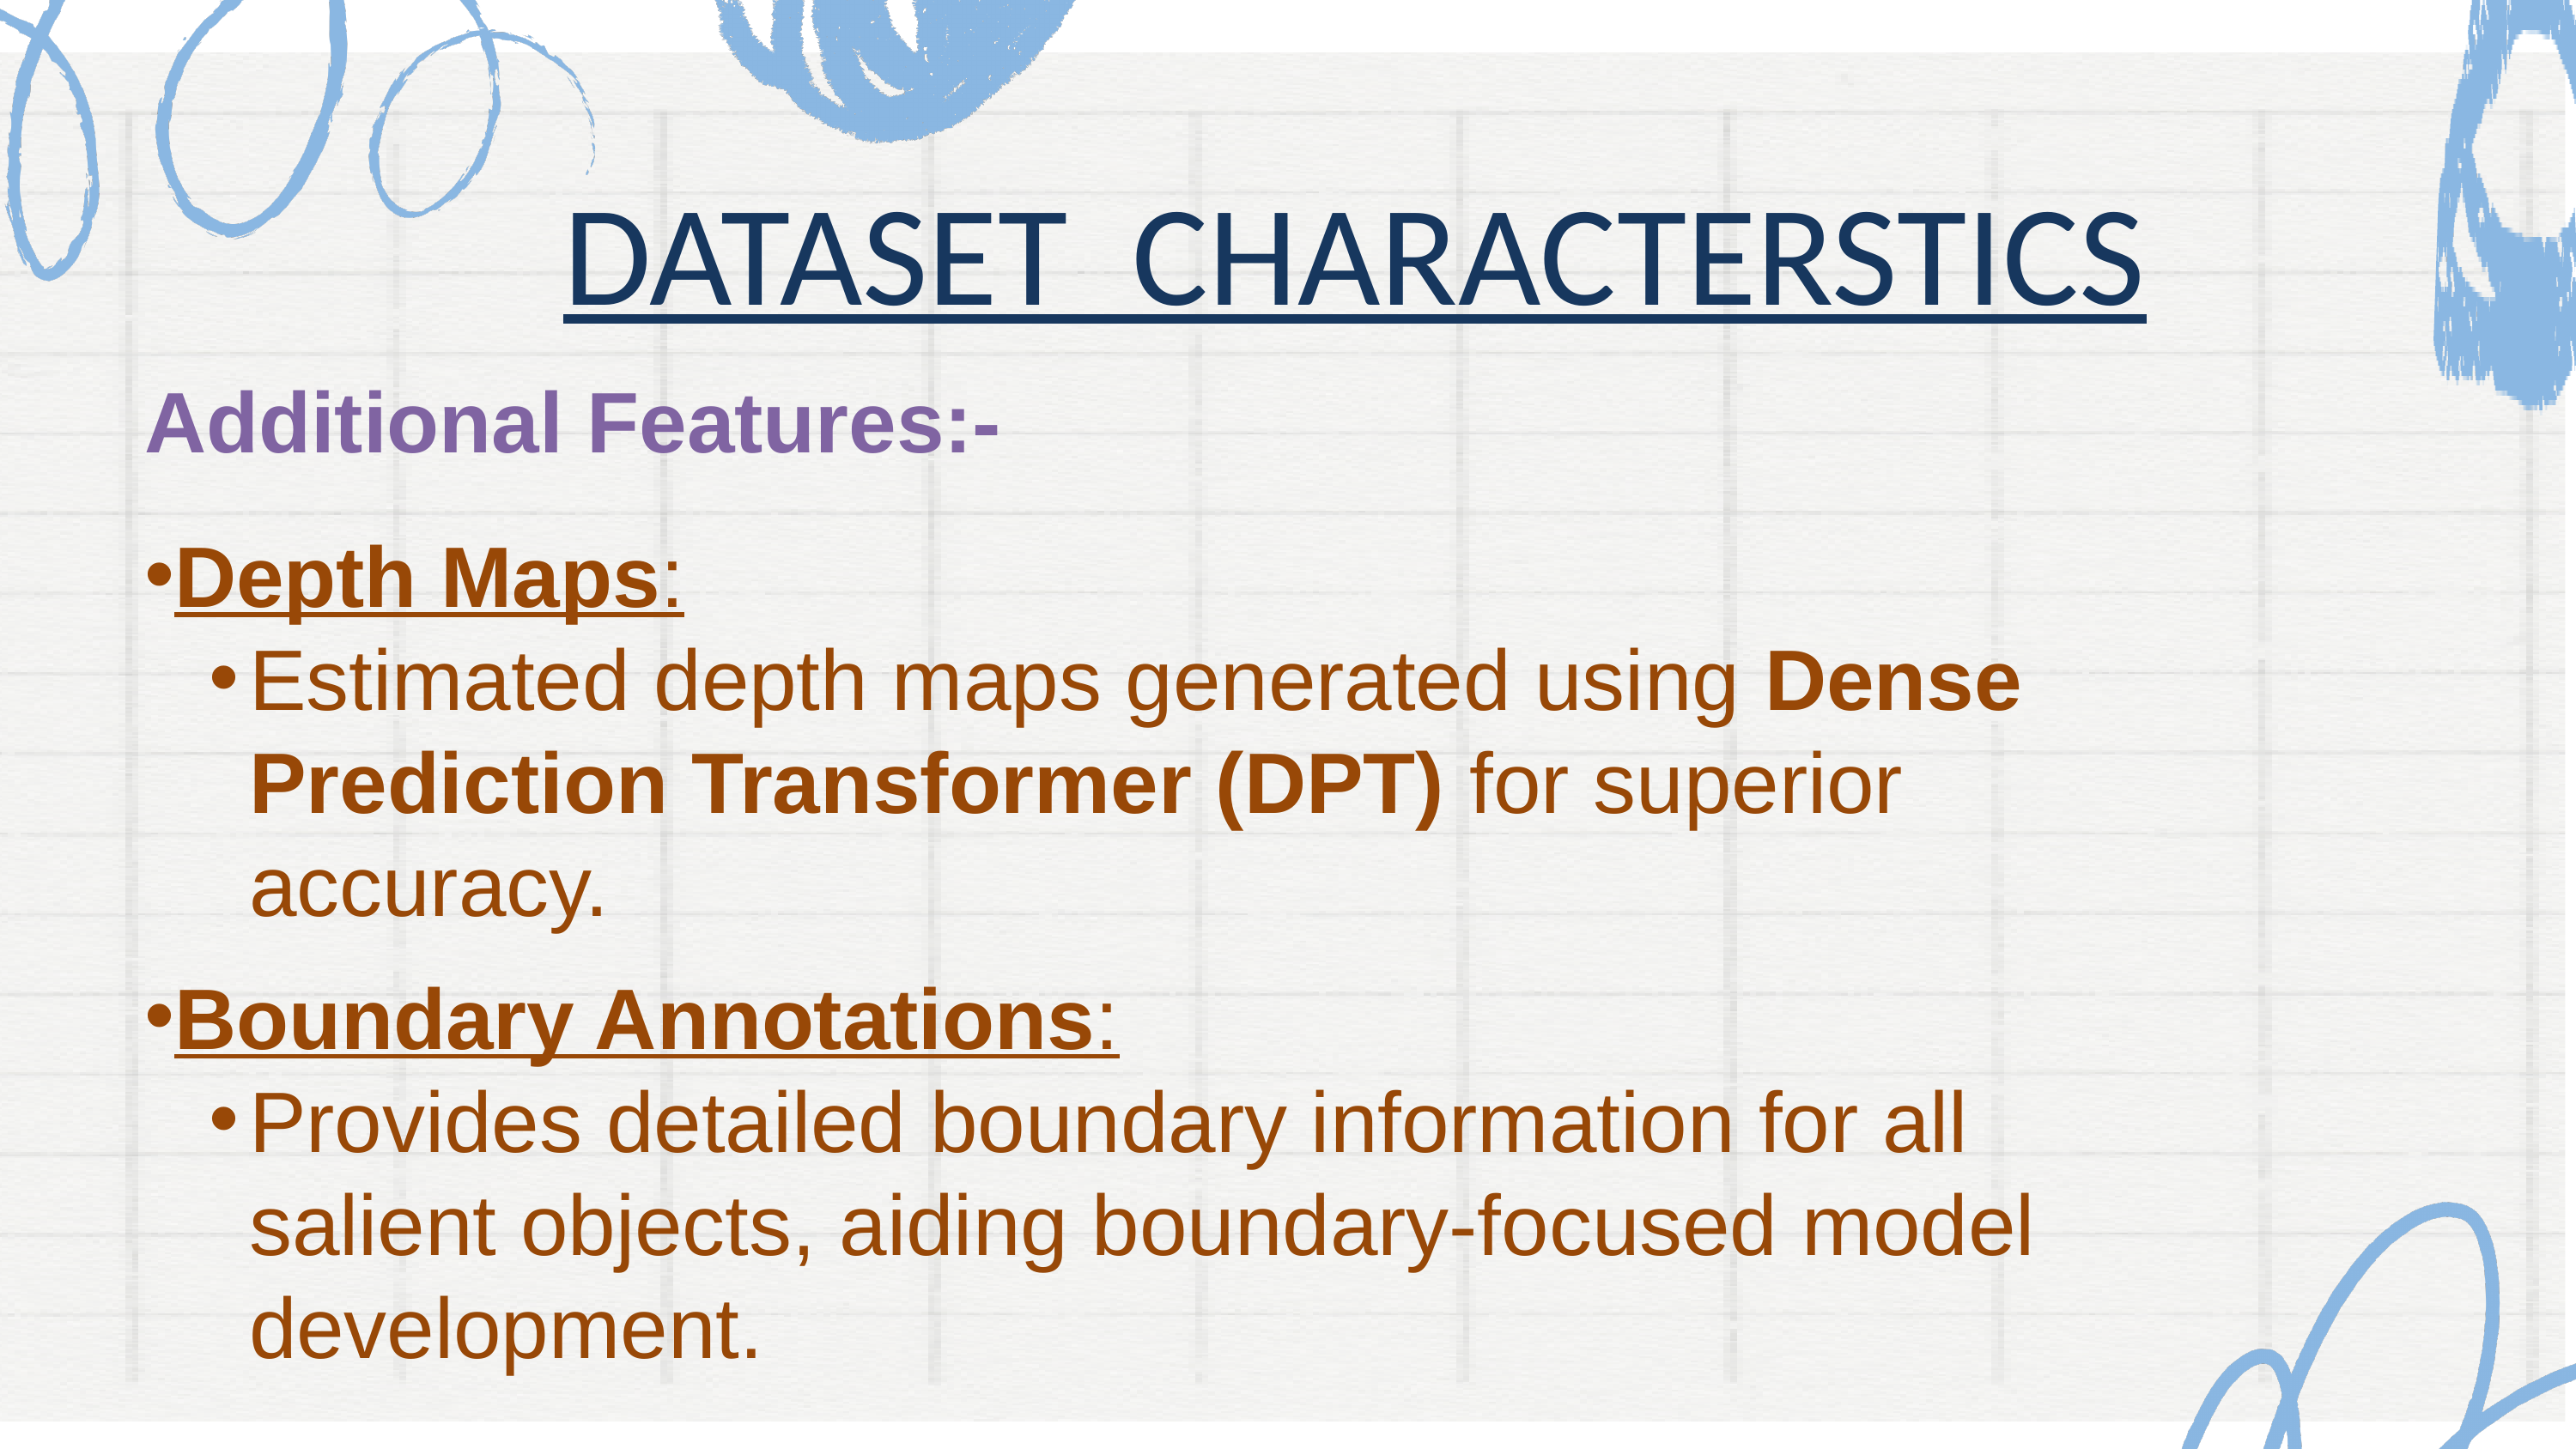

DATASET  CHARACTERSTICS
Additional Features:-

Depth Maps:
Estimated depth maps generated using Dense Prediction Transformer (DPT) for superior accuracy.

Boundary Annotations:
Provides detailed boundary information for all salient objects, aiding boundary-focused model development.